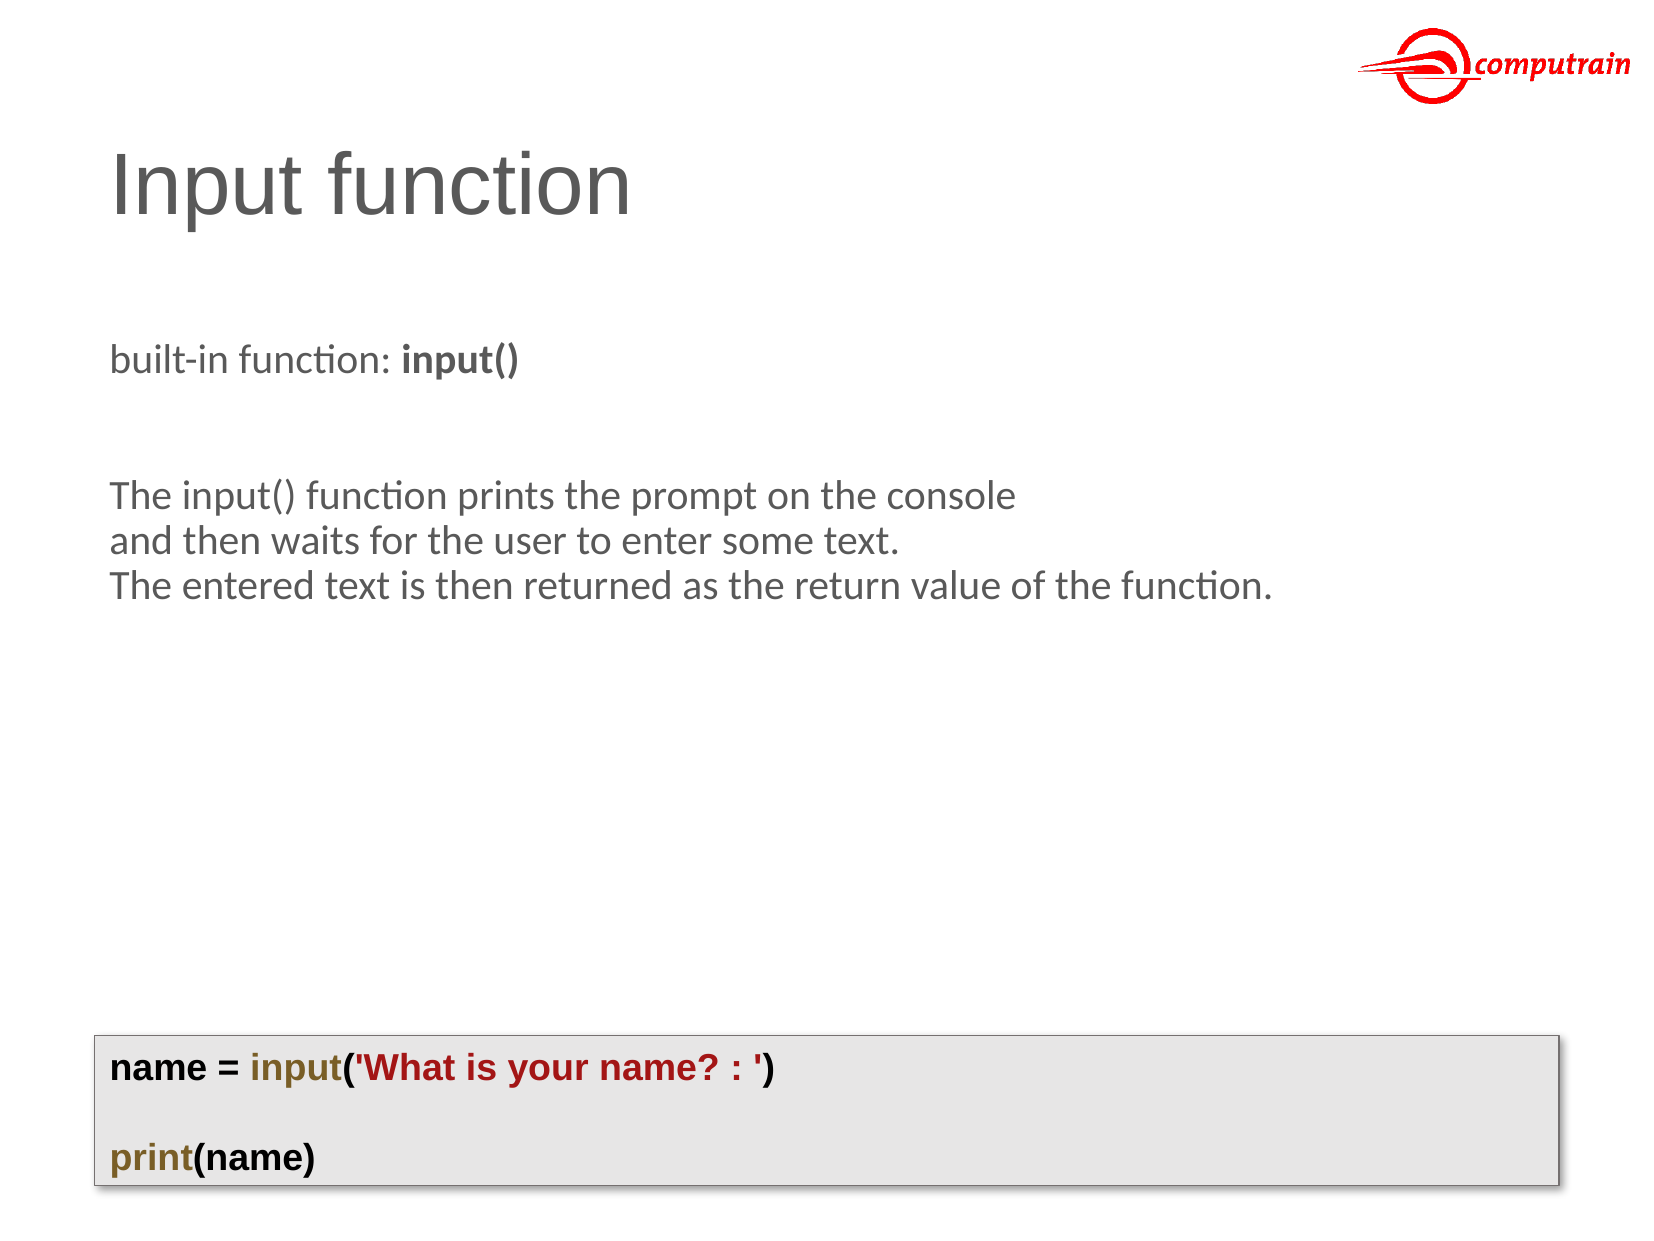

# Input function
built-in function: input()

The input() function prints the prompt on the console
and then waits for the user to enter some text.
The entered text is then returned as the return value of the function.
name = input('What is your name? : ')
print(name)